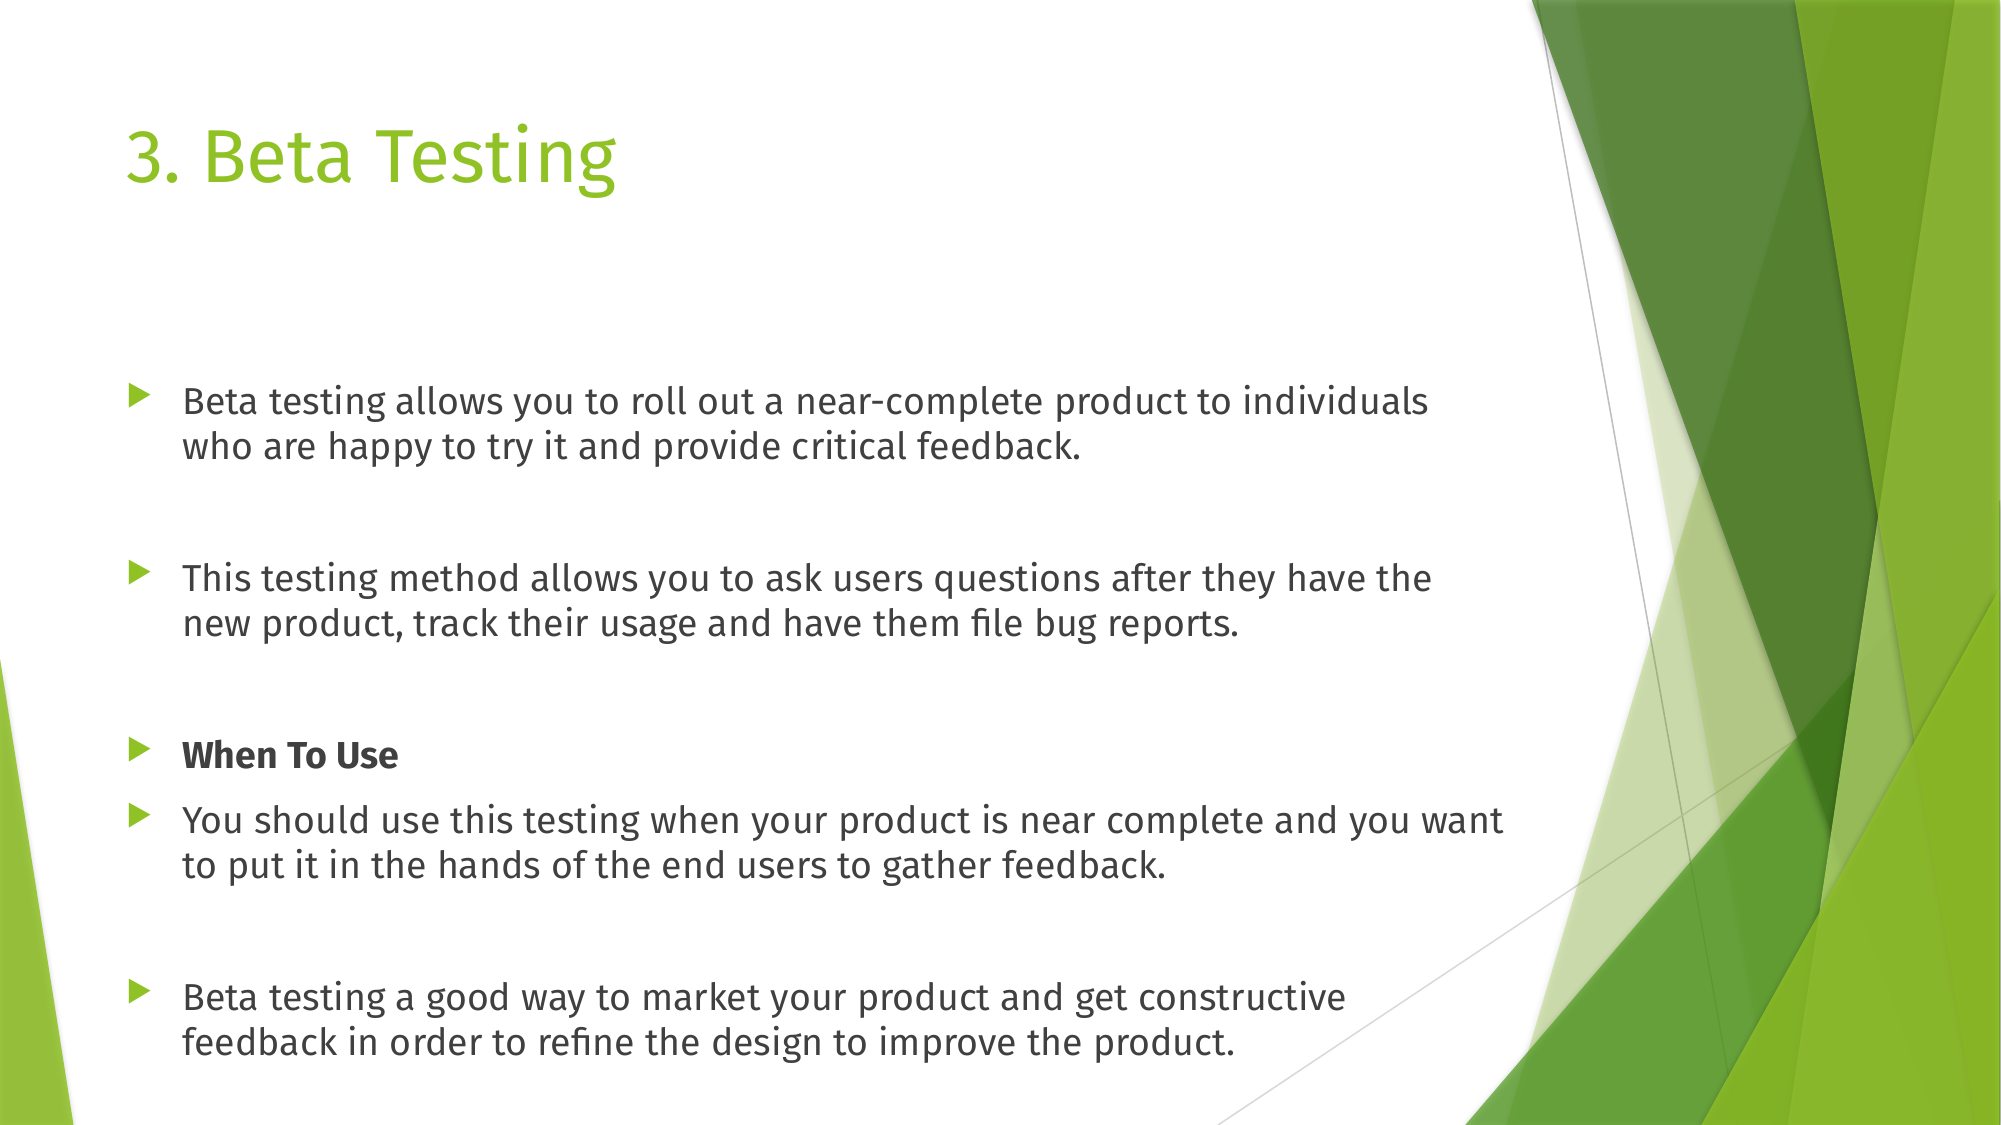

# 3. Beta Testing
Beta testing allows you to roll out a near-complete product to individuals who are happy to try it and provide critical feedback.

This testing method allows you to ask users questions after they have the new product, track their usage and have them file bug reports.

When To Use
You should use this testing when your product is near complete and you want to put it in the hands of the end users to gather feedback.

Beta testing a good way to market your product and get constructive feedback in order to refine the design to improve the product.